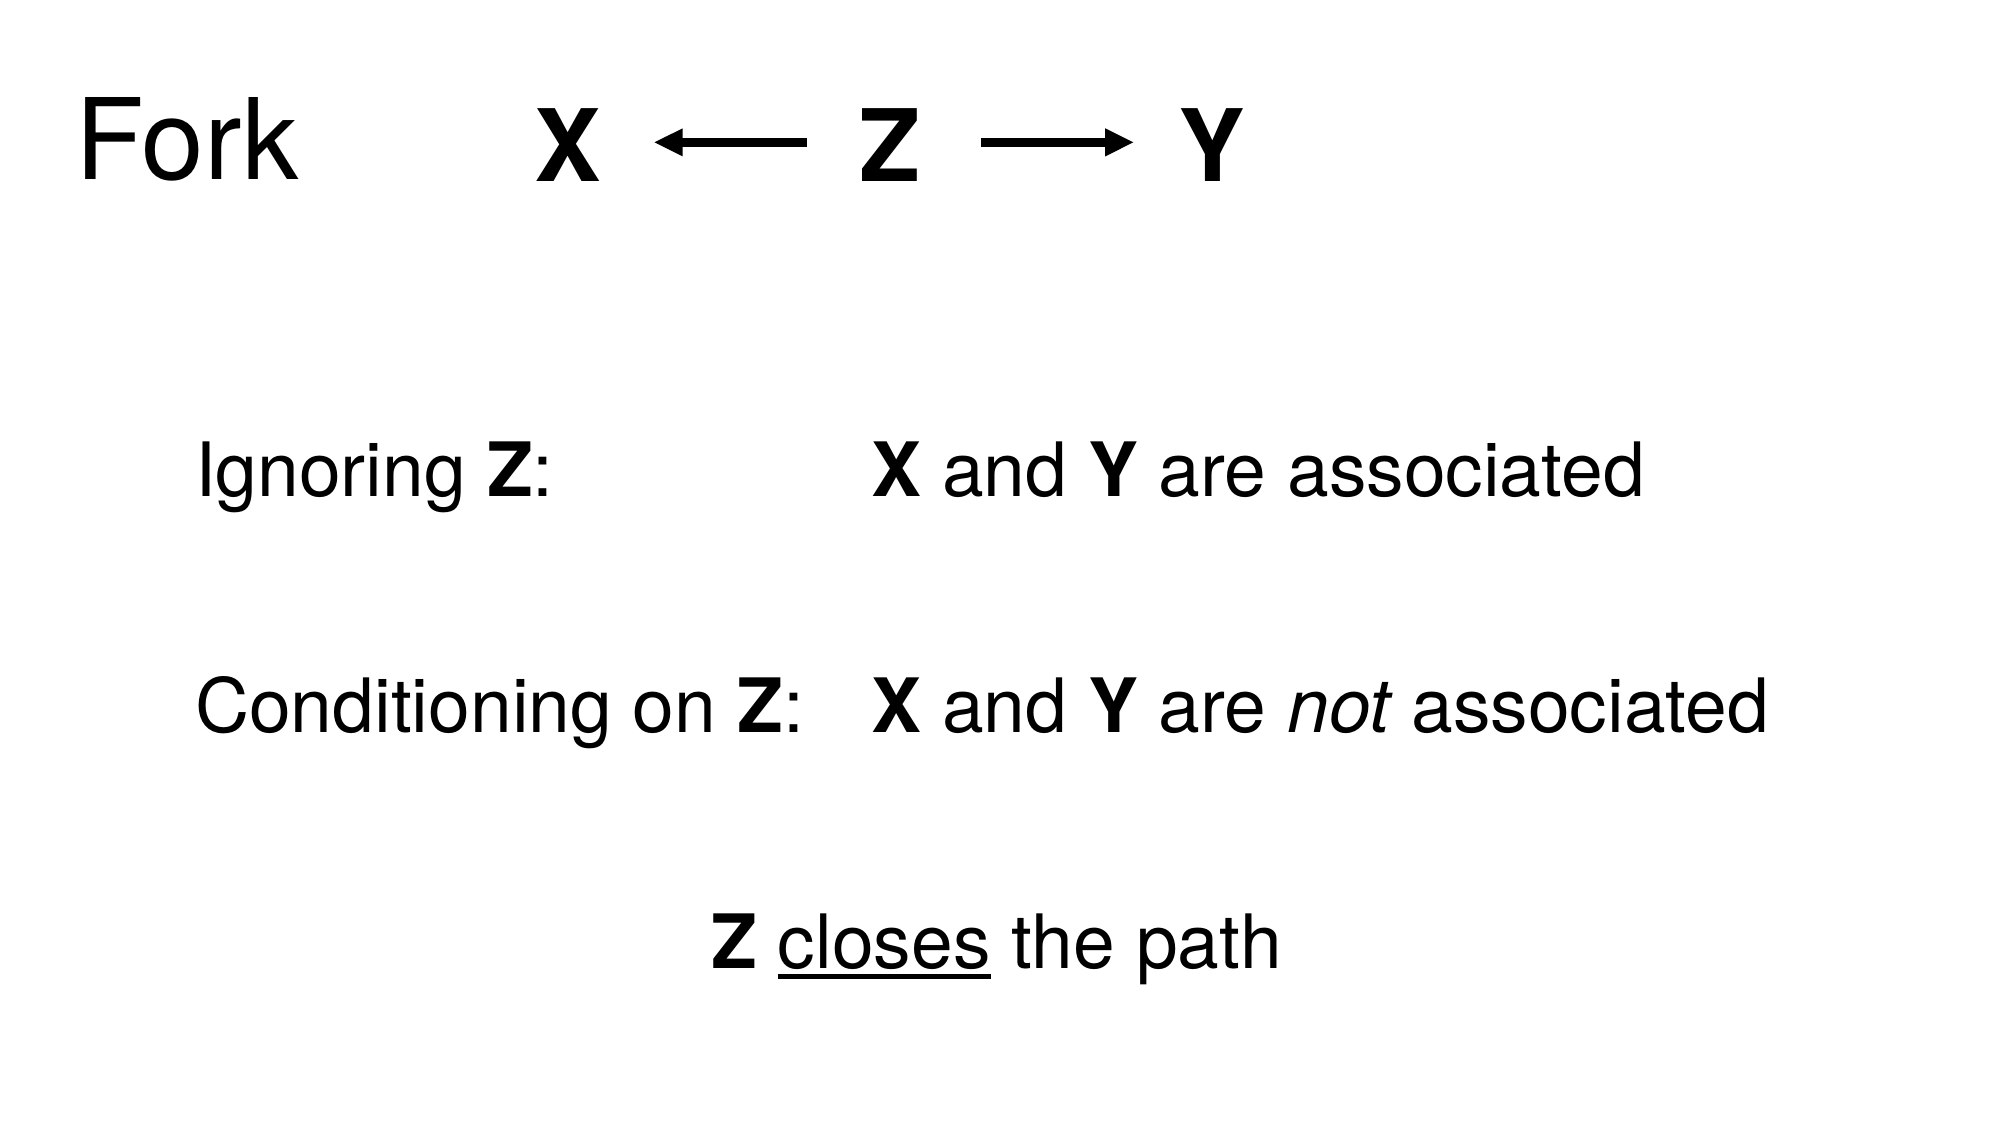

Fork
X
Z
Y
Ignoring Z:	X and Y are associated

Conditioning on Z:	X and Y are not associated

Z closes the path